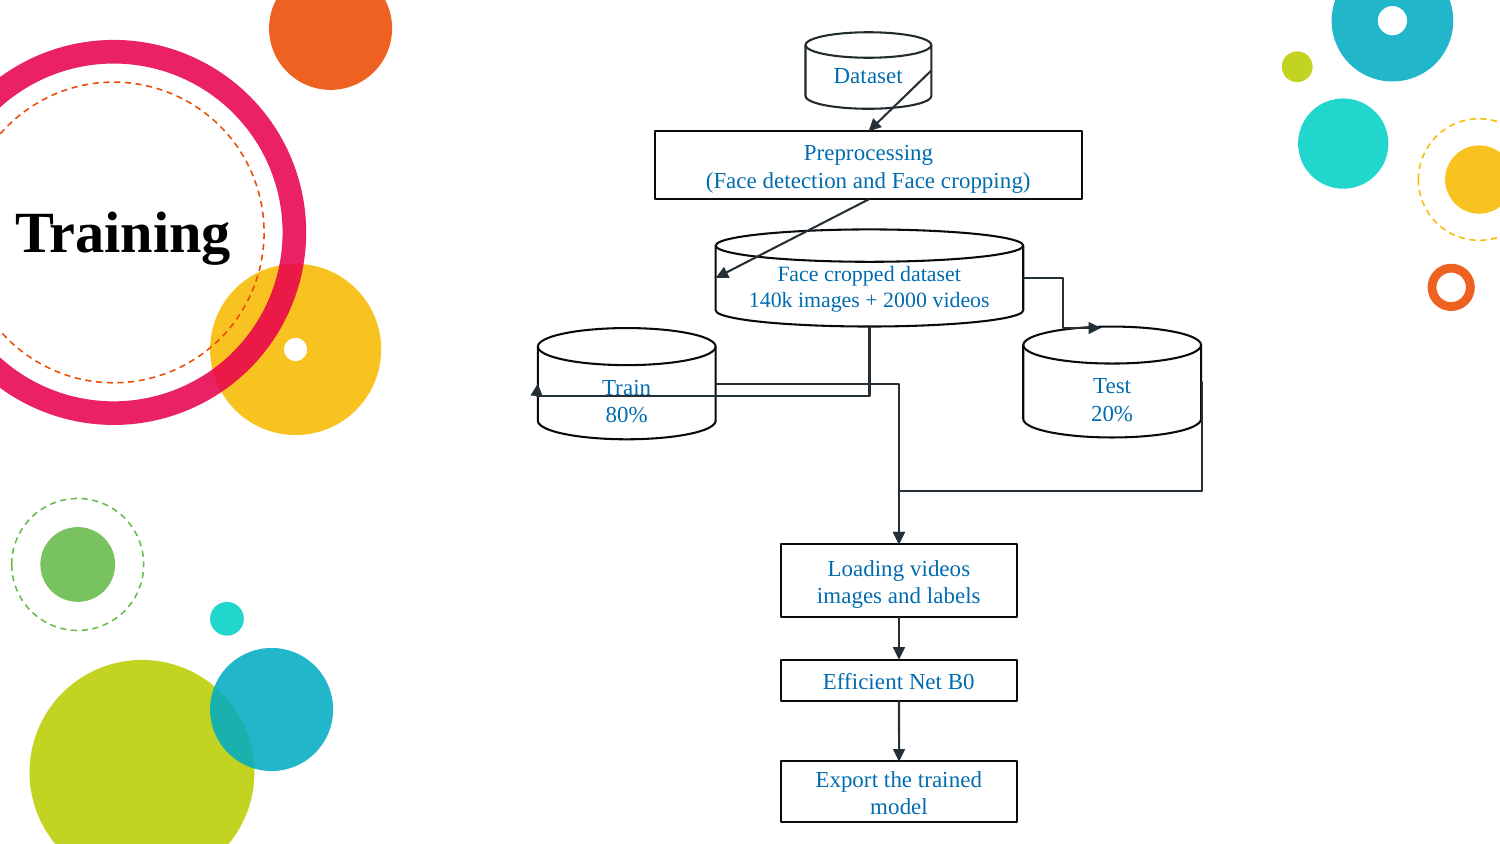

Dataset
Preprocessing
(Face detection and Face cropping)
Training
Face cropped dataset
140k images + 2000 videos
Test
20%
Train
80%
Loading videos images and labels
Efficient Net B0
Export the trained model